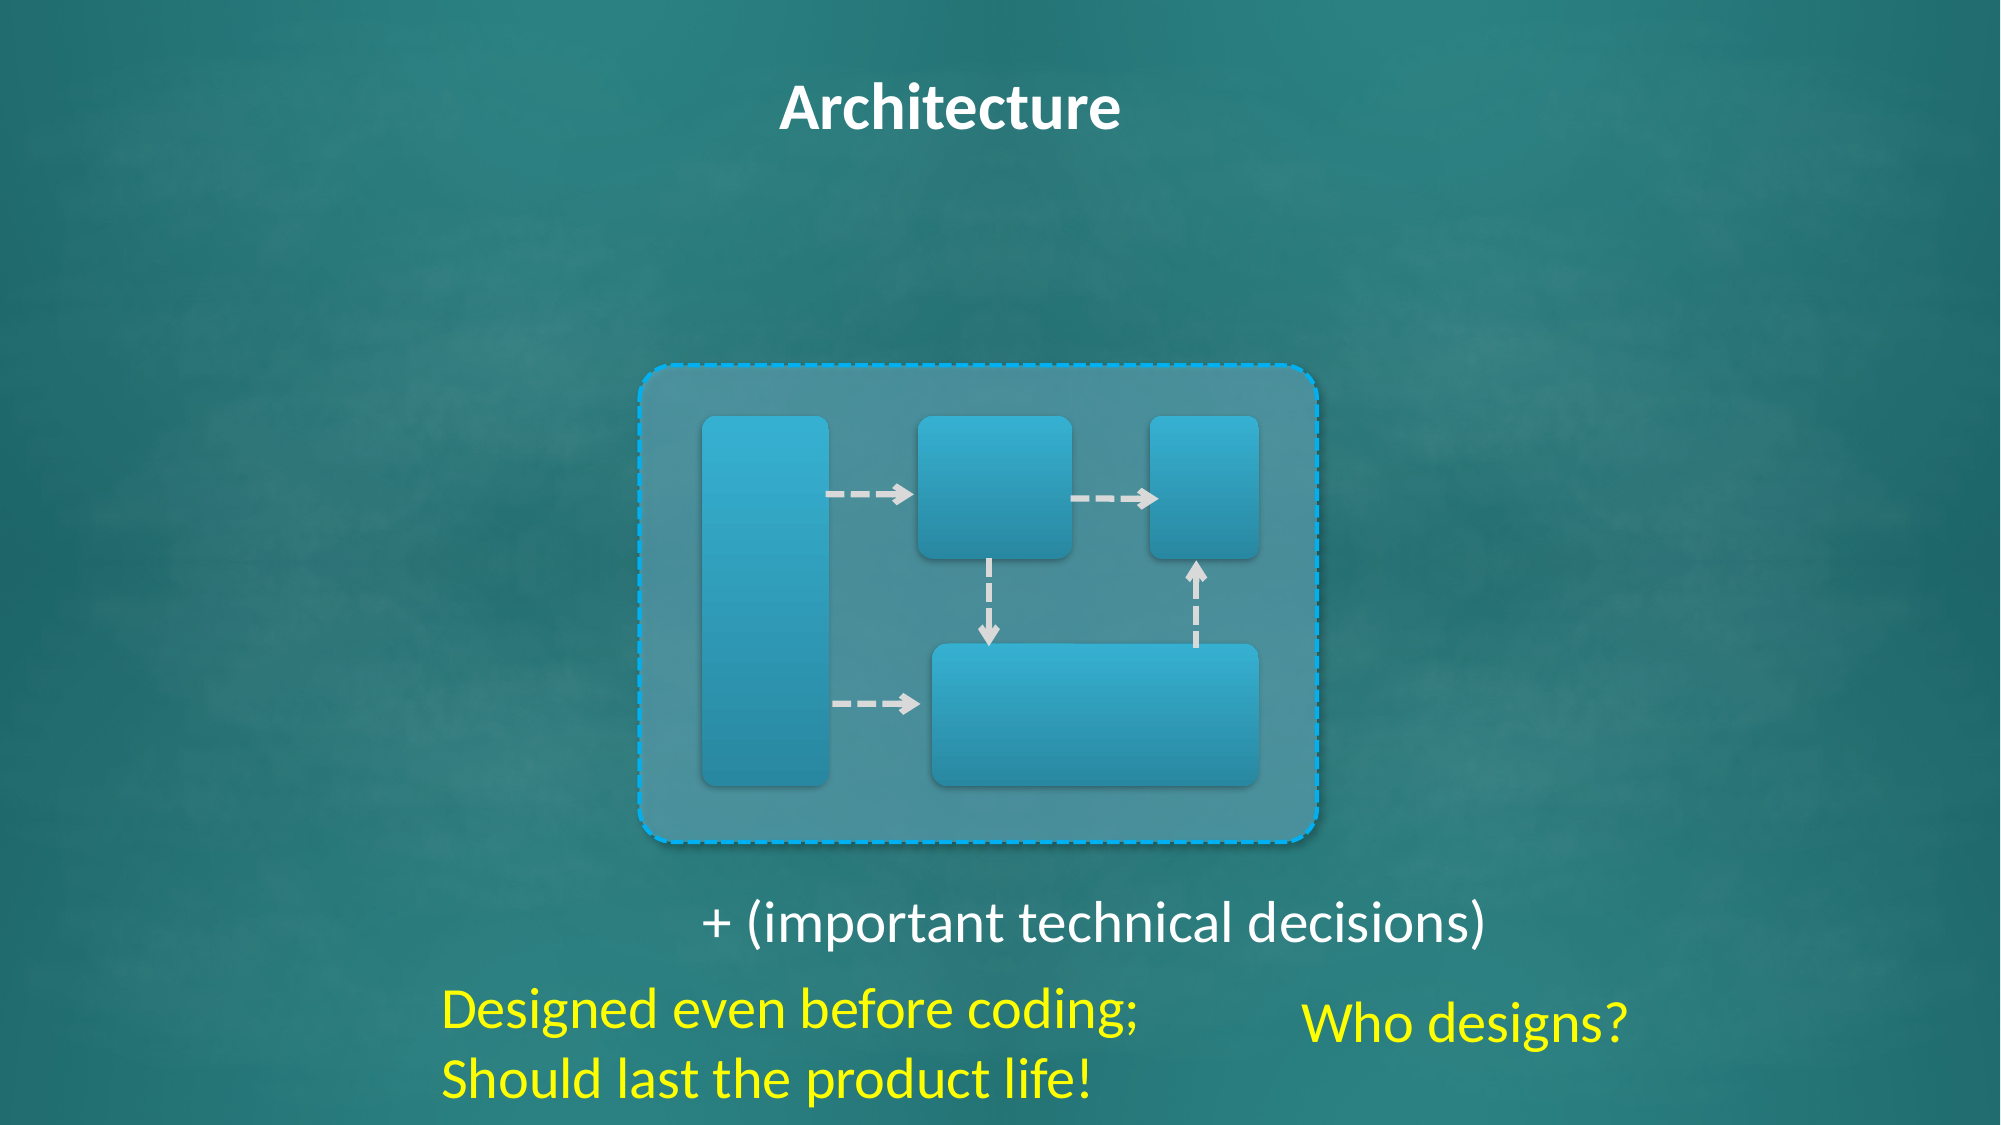

Architecture

+ (important technical decisions)
Designed even before coding;
Should last the product life!
Who designs?